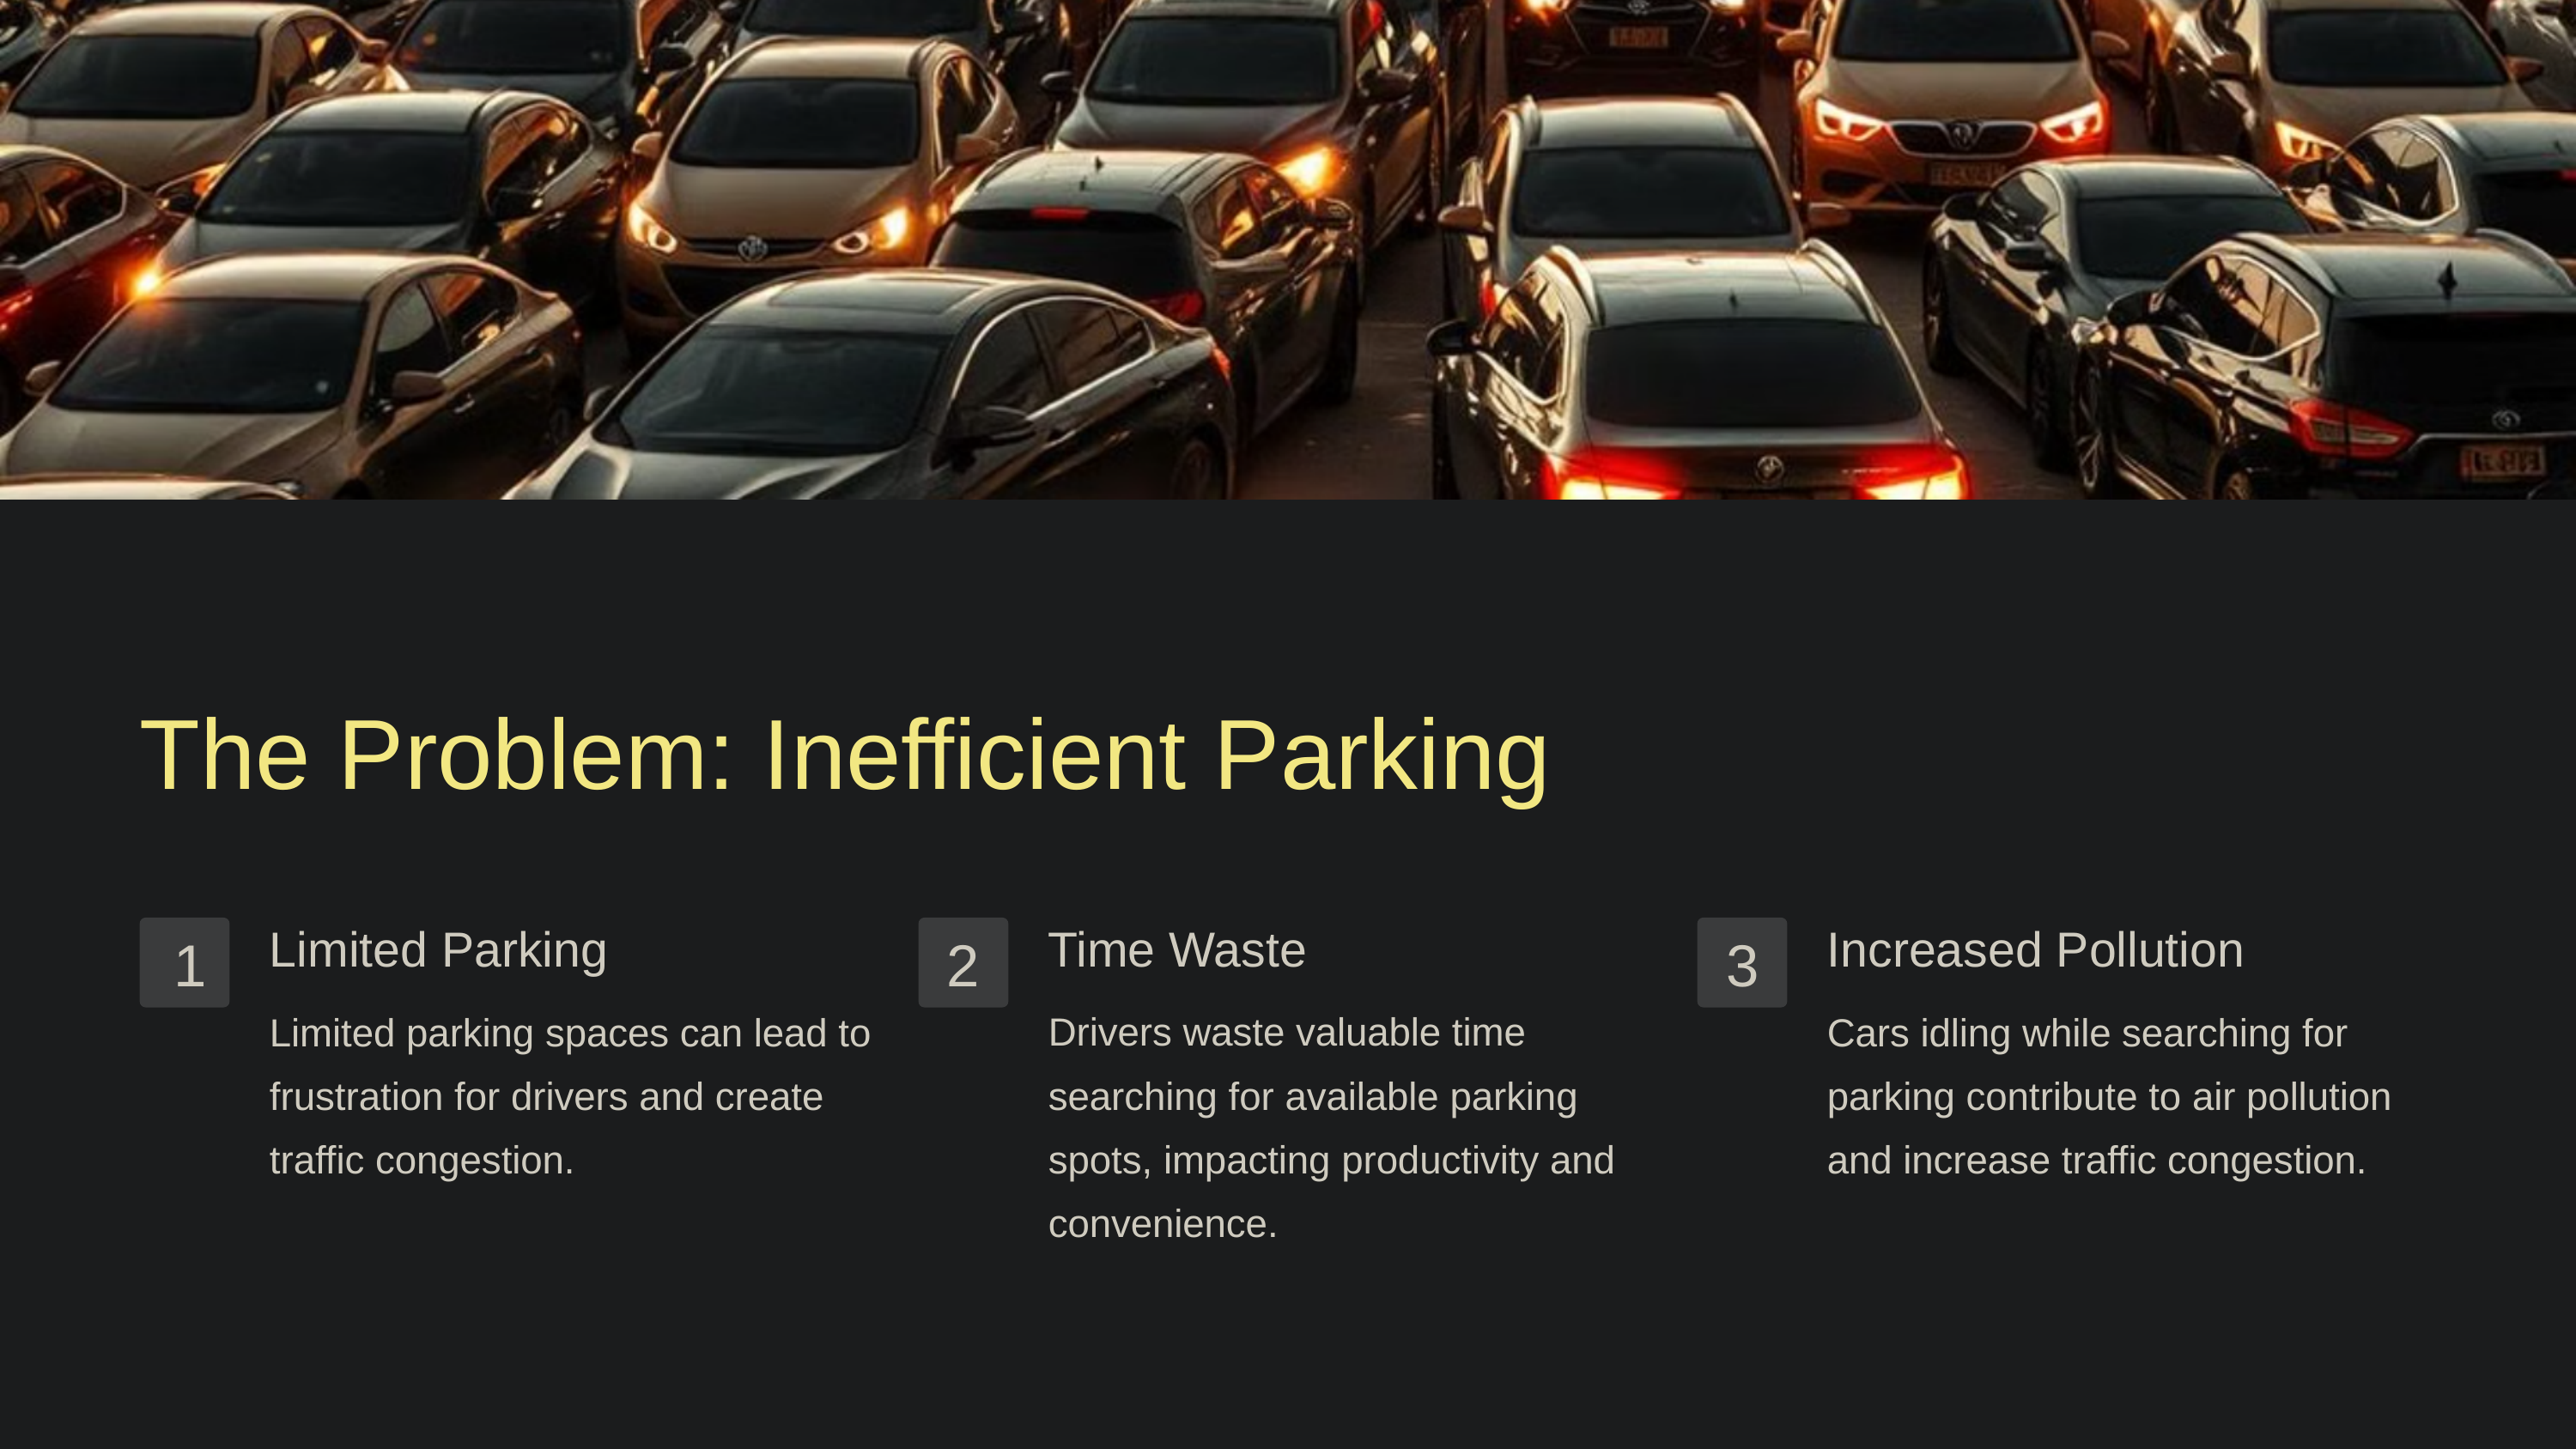

The Problem: Inefficient Parking
Limited Parking
Time Waste
Increased Pollution

1
2
3
Limited parking spaces can lead to frustration for drivers and create traffic congestion.
Drivers waste valuable time searching for available parking spots, impacting productivity and convenience.
Cars idling while searching for parking contribute to air pollution and increase traffic congestion.